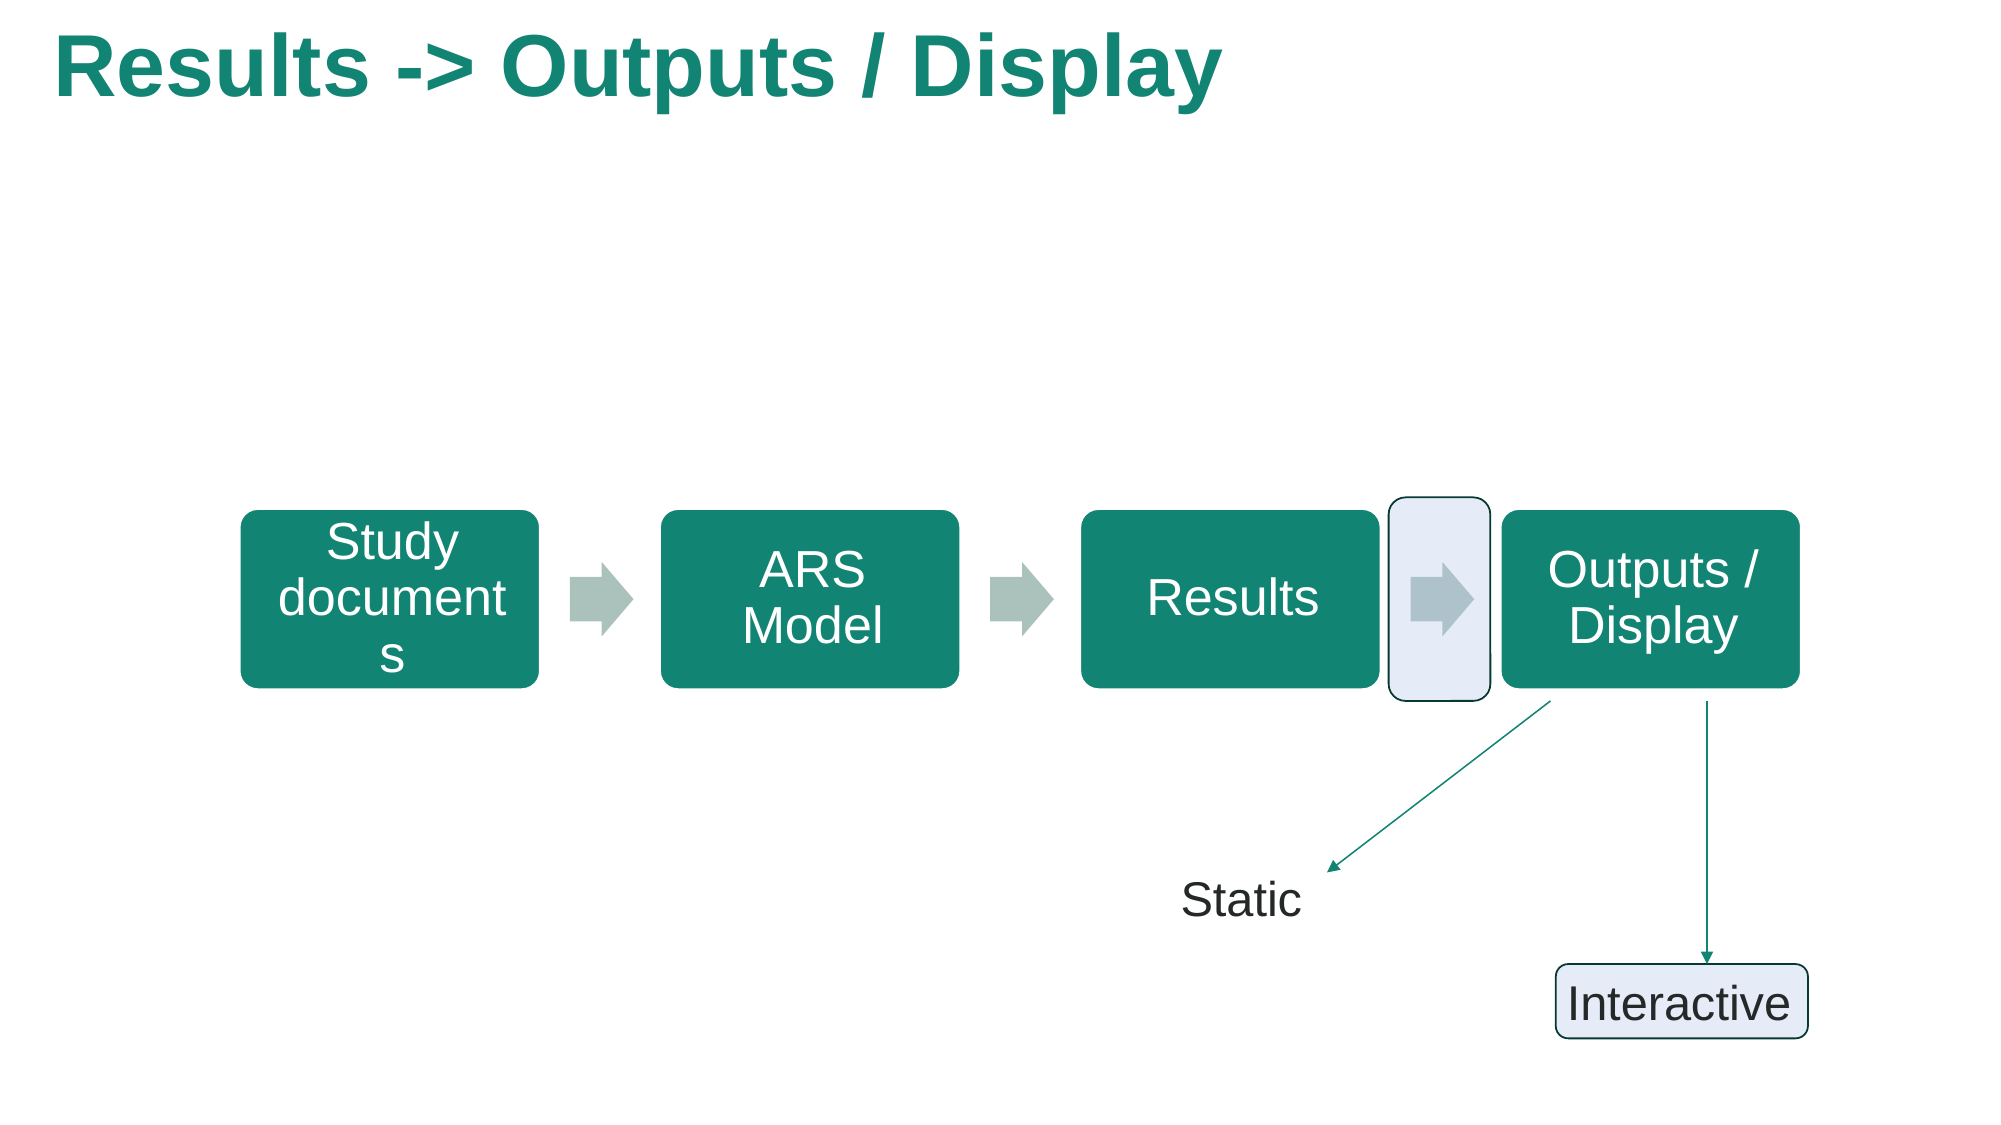

Results -> Outputs / Display
Study documents

ARS Model

Results

Outputs / Display

Static

Interactive